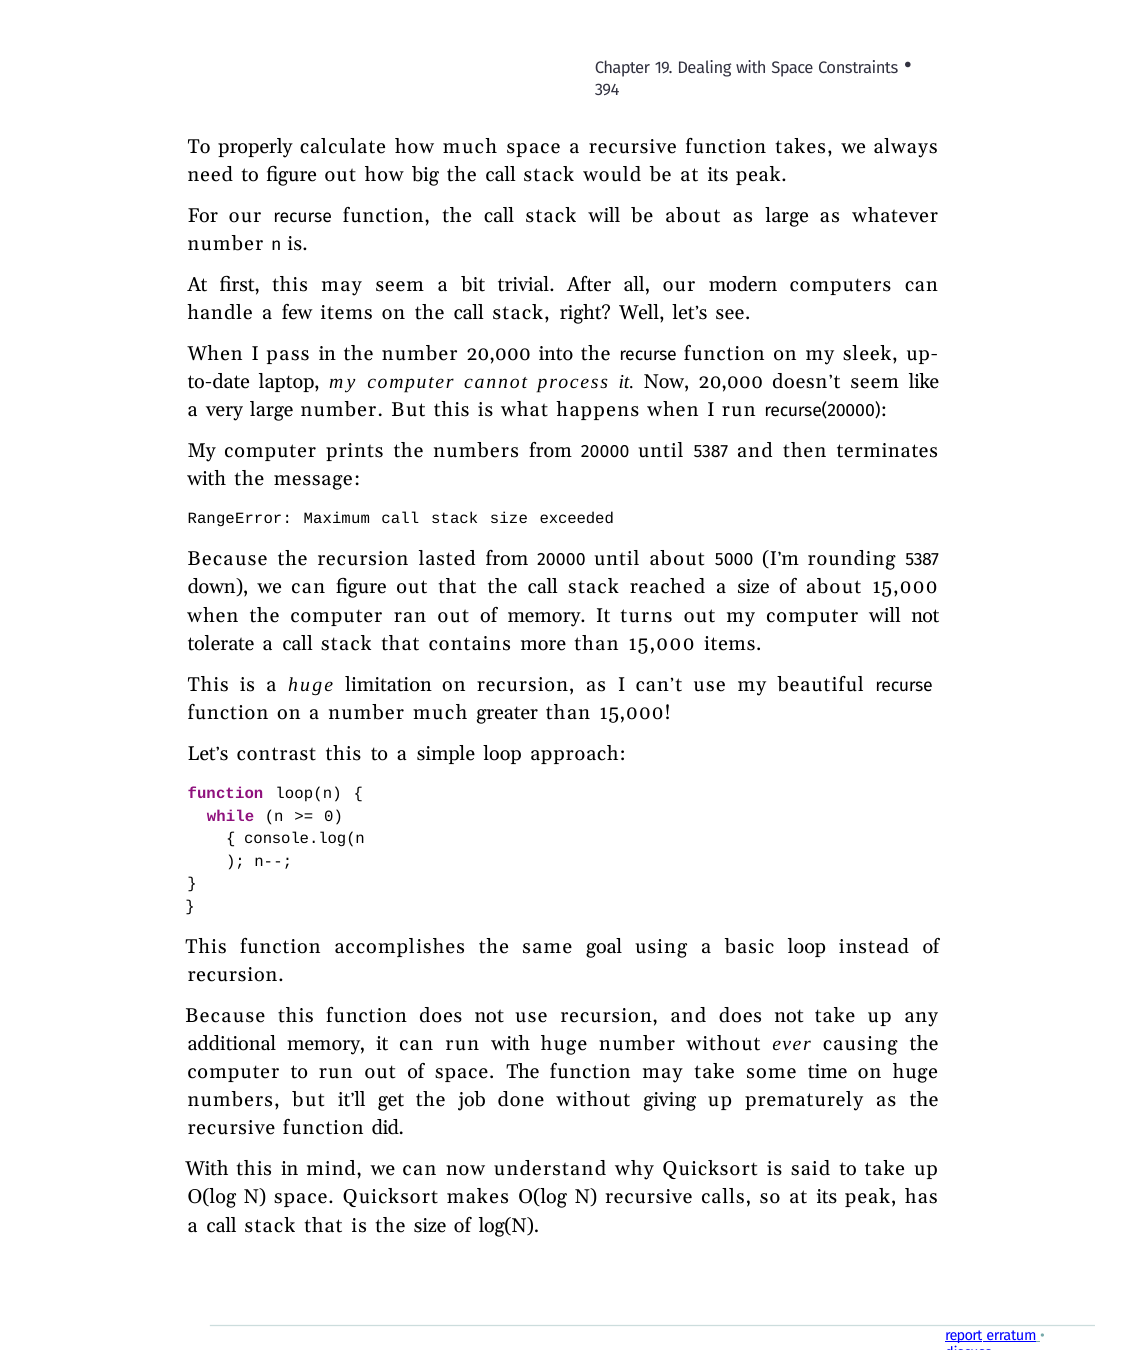

Chapter 19. Dealing with Space Constraints • 394

To properly calculate how much space a recursive function takes, we always need to figure out how big the call stack would be at its peak.
For our recurse function, the call stack will be about as large as whatever number n is.
At first, this may seem a bit trivial. After all, our modern computers can handle a few items on the call stack, right? Well, let’s see.
When I pass in the number 20,000 into the recurse function on my sleek, up- to-date laptop, my computer cannot process it. Now, 20,000 doesn’t seem like a very large number. But this is what happens when I run recurse(20000):
My computer prints the numbers from 20000 until 5387 and then terminates with the message:
RangeError: Maximum call stack size exceeded
Because the recursion lasted from 20000 until about 5000 (I’m rounding 5387 down), we can figure out that the call stack reached a size of about 15,000 when the computer ran out of memory. It turns out my computer will not tolerate a call stack that contains more than 15,000 items.
This is a huge limitation on recursion, as I can’t use my beautiful recurse
function on a number much greater than 15,000!
Let’s contrast this to a simple loop approach:
function loop(n) {
while (n >= 0) { console.log(n); n--;
}
}
This function accomplishes the same goal using a basic loop instead of recursion.
Because this function does not use recursion, and does not take up any additional memory, it can run with huge number without ever causing the computer to run out of space. The function may take some time on huge numbers, but it’ll get the job done without giving up prematurely as the recursive function did.
With this in mind, we can now understand why Quicksort is said to take up O(log N) space. Quicksort makes O(log N) recursive calls, so at its peak, has a call stack that is the size of log(N).
report erratum • discuss